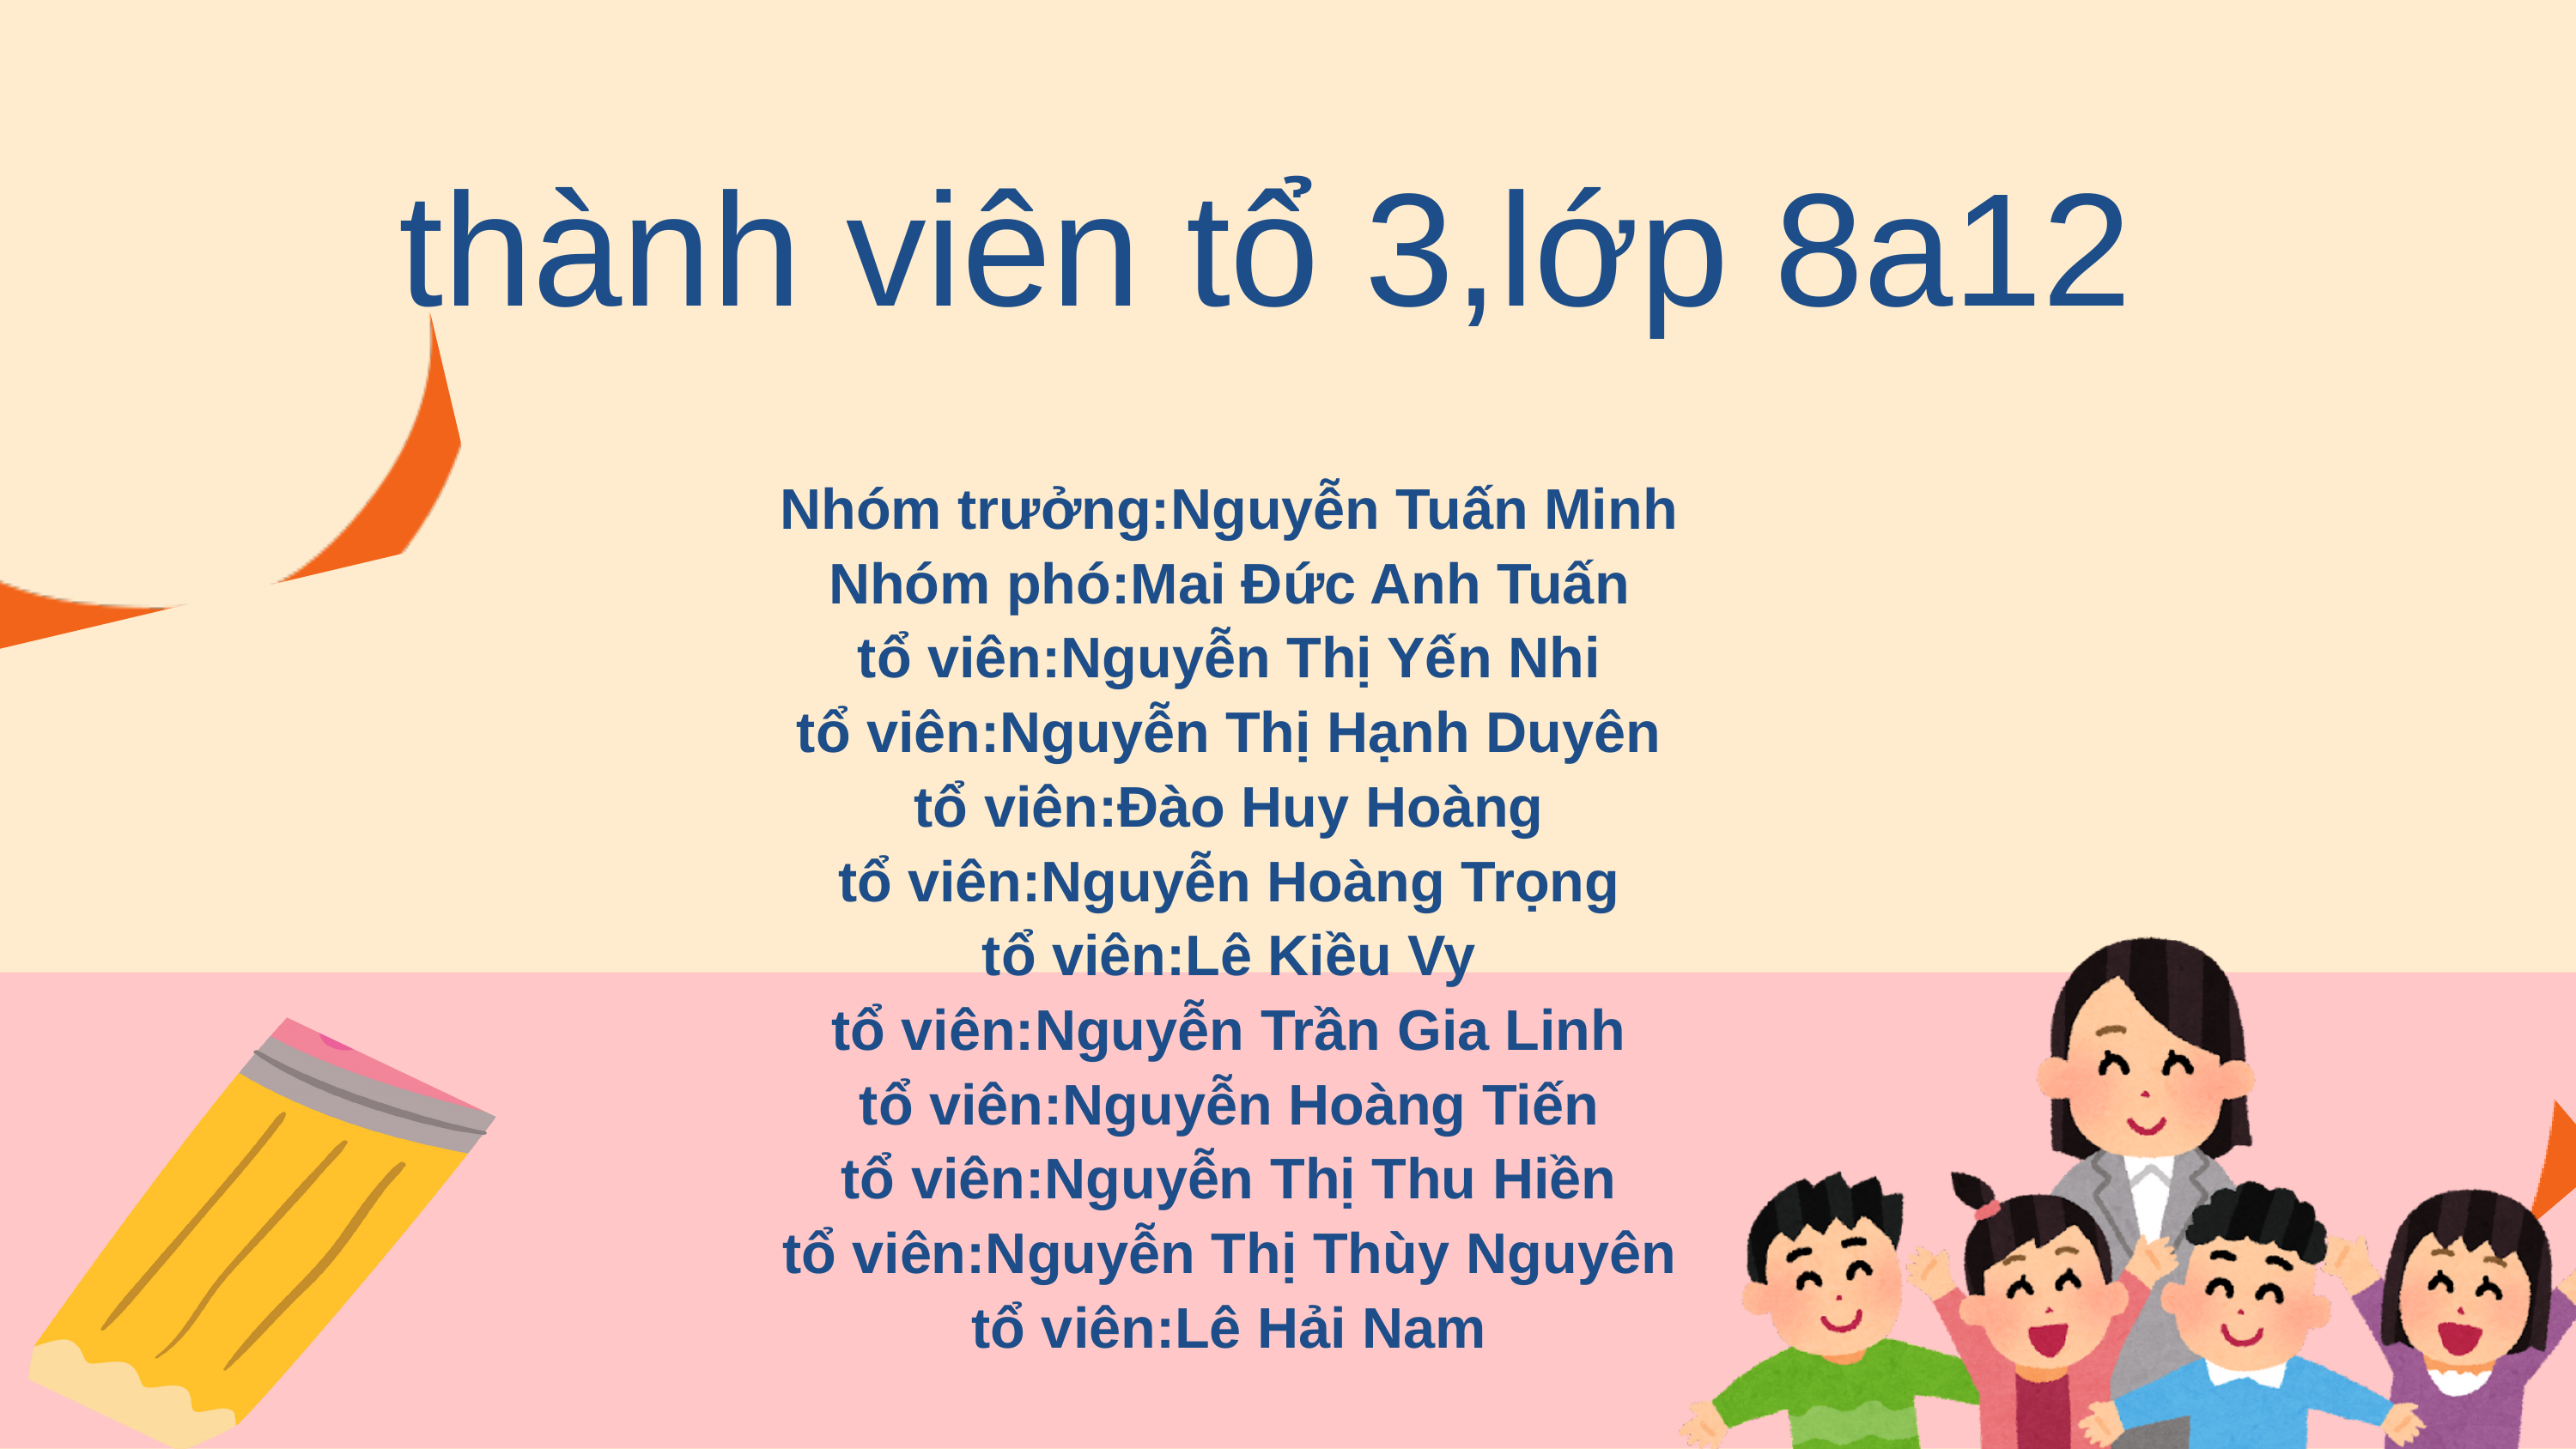

thành viên tổ 3,lớp 8a12

Nhóm trưởng:Nguyễn Tuấn Minh
Nhóm phó:Mai Đức Anh Tuấn
tổ viên:Nguyễn Thị Yến Nhi
tổ viên:Nguyễn Thị Hạnh Duyên
tổ viên:Đào Huy Hoàng
tổ viên:Nguyễn Hoàng Trọng
tổ viên:Lê Kiều Vy
tổ viên:Nguyễn Trần Gia Linh
tổ viên:Nguyễn Hoàng Tiến
tổ viên:Nguyễn Thị Thu Hiền
tổ viên:Nguyễn Thị Thùy Nguyên
tổ viên:Lê Hải Nam